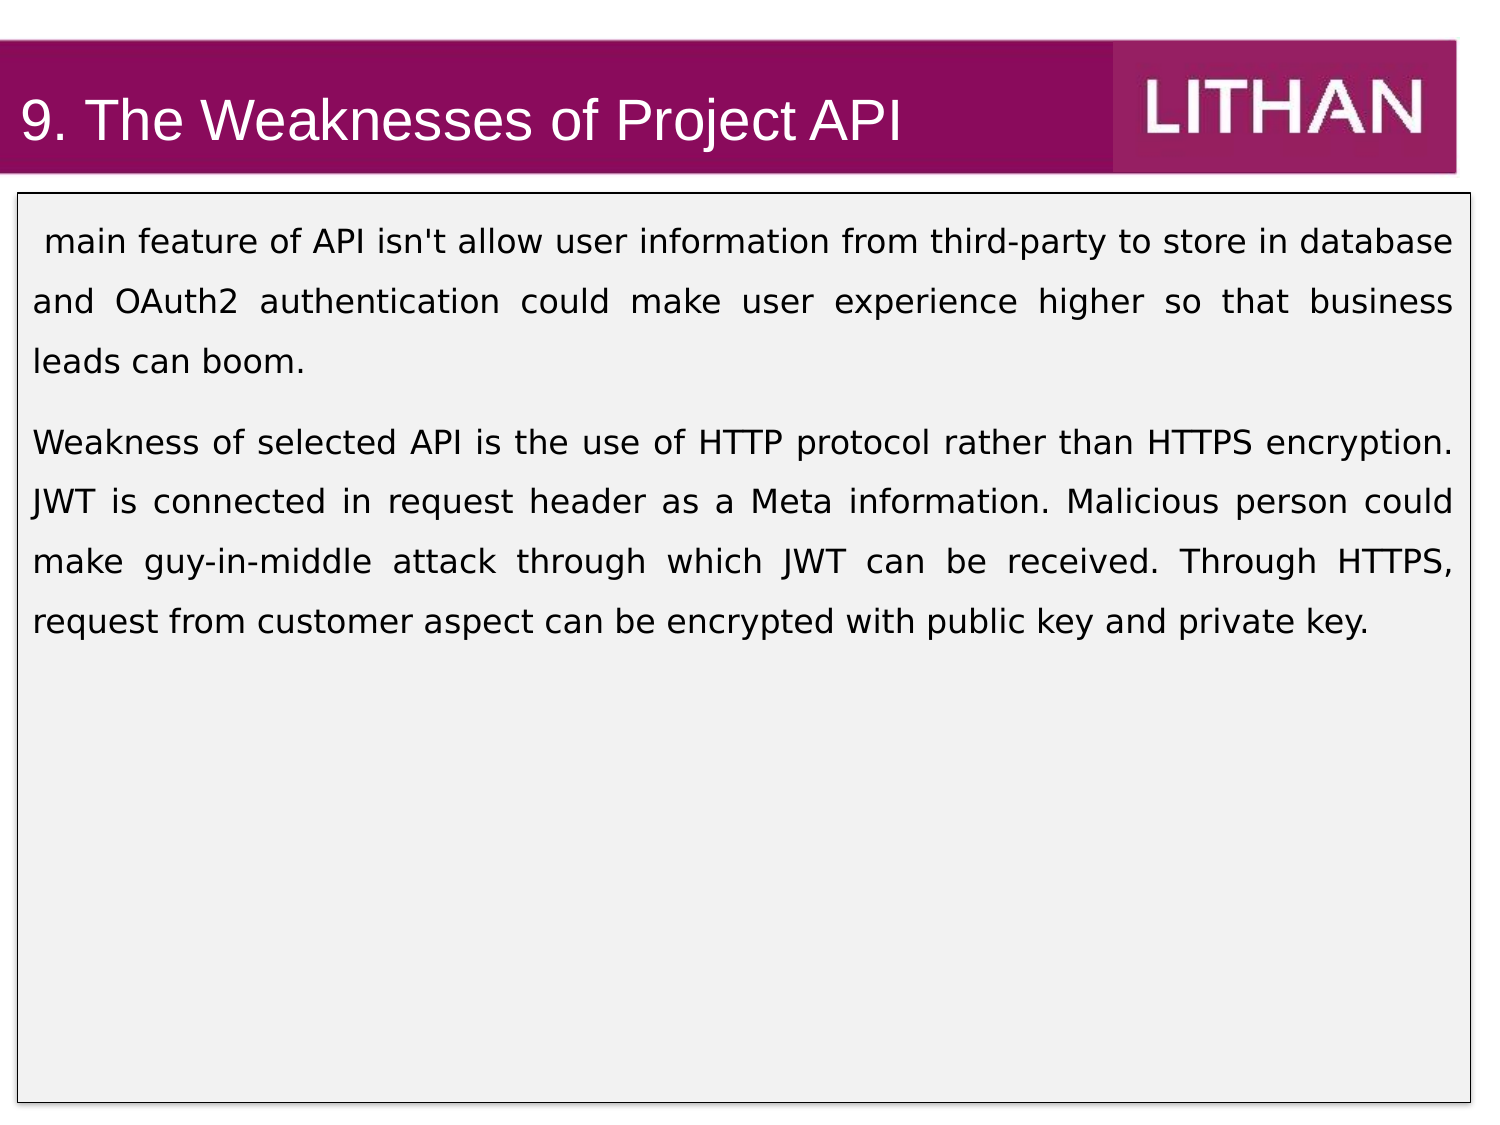

9. The Weaknesses of Project API
 main feature of API isn't allow user information from third-party to store in database and OAuth2 authentication could make user experience higher so that business leads can boom.
Weakness of selected API is the use of HTTP protocol rather than HTTPS encryption. JWT is connected in request header as a Meta information. Malicious person could make guy-in-middle attack through which JWT can be received. Through HTTPS, request from customer aspect can be encrypted with public key and private key.